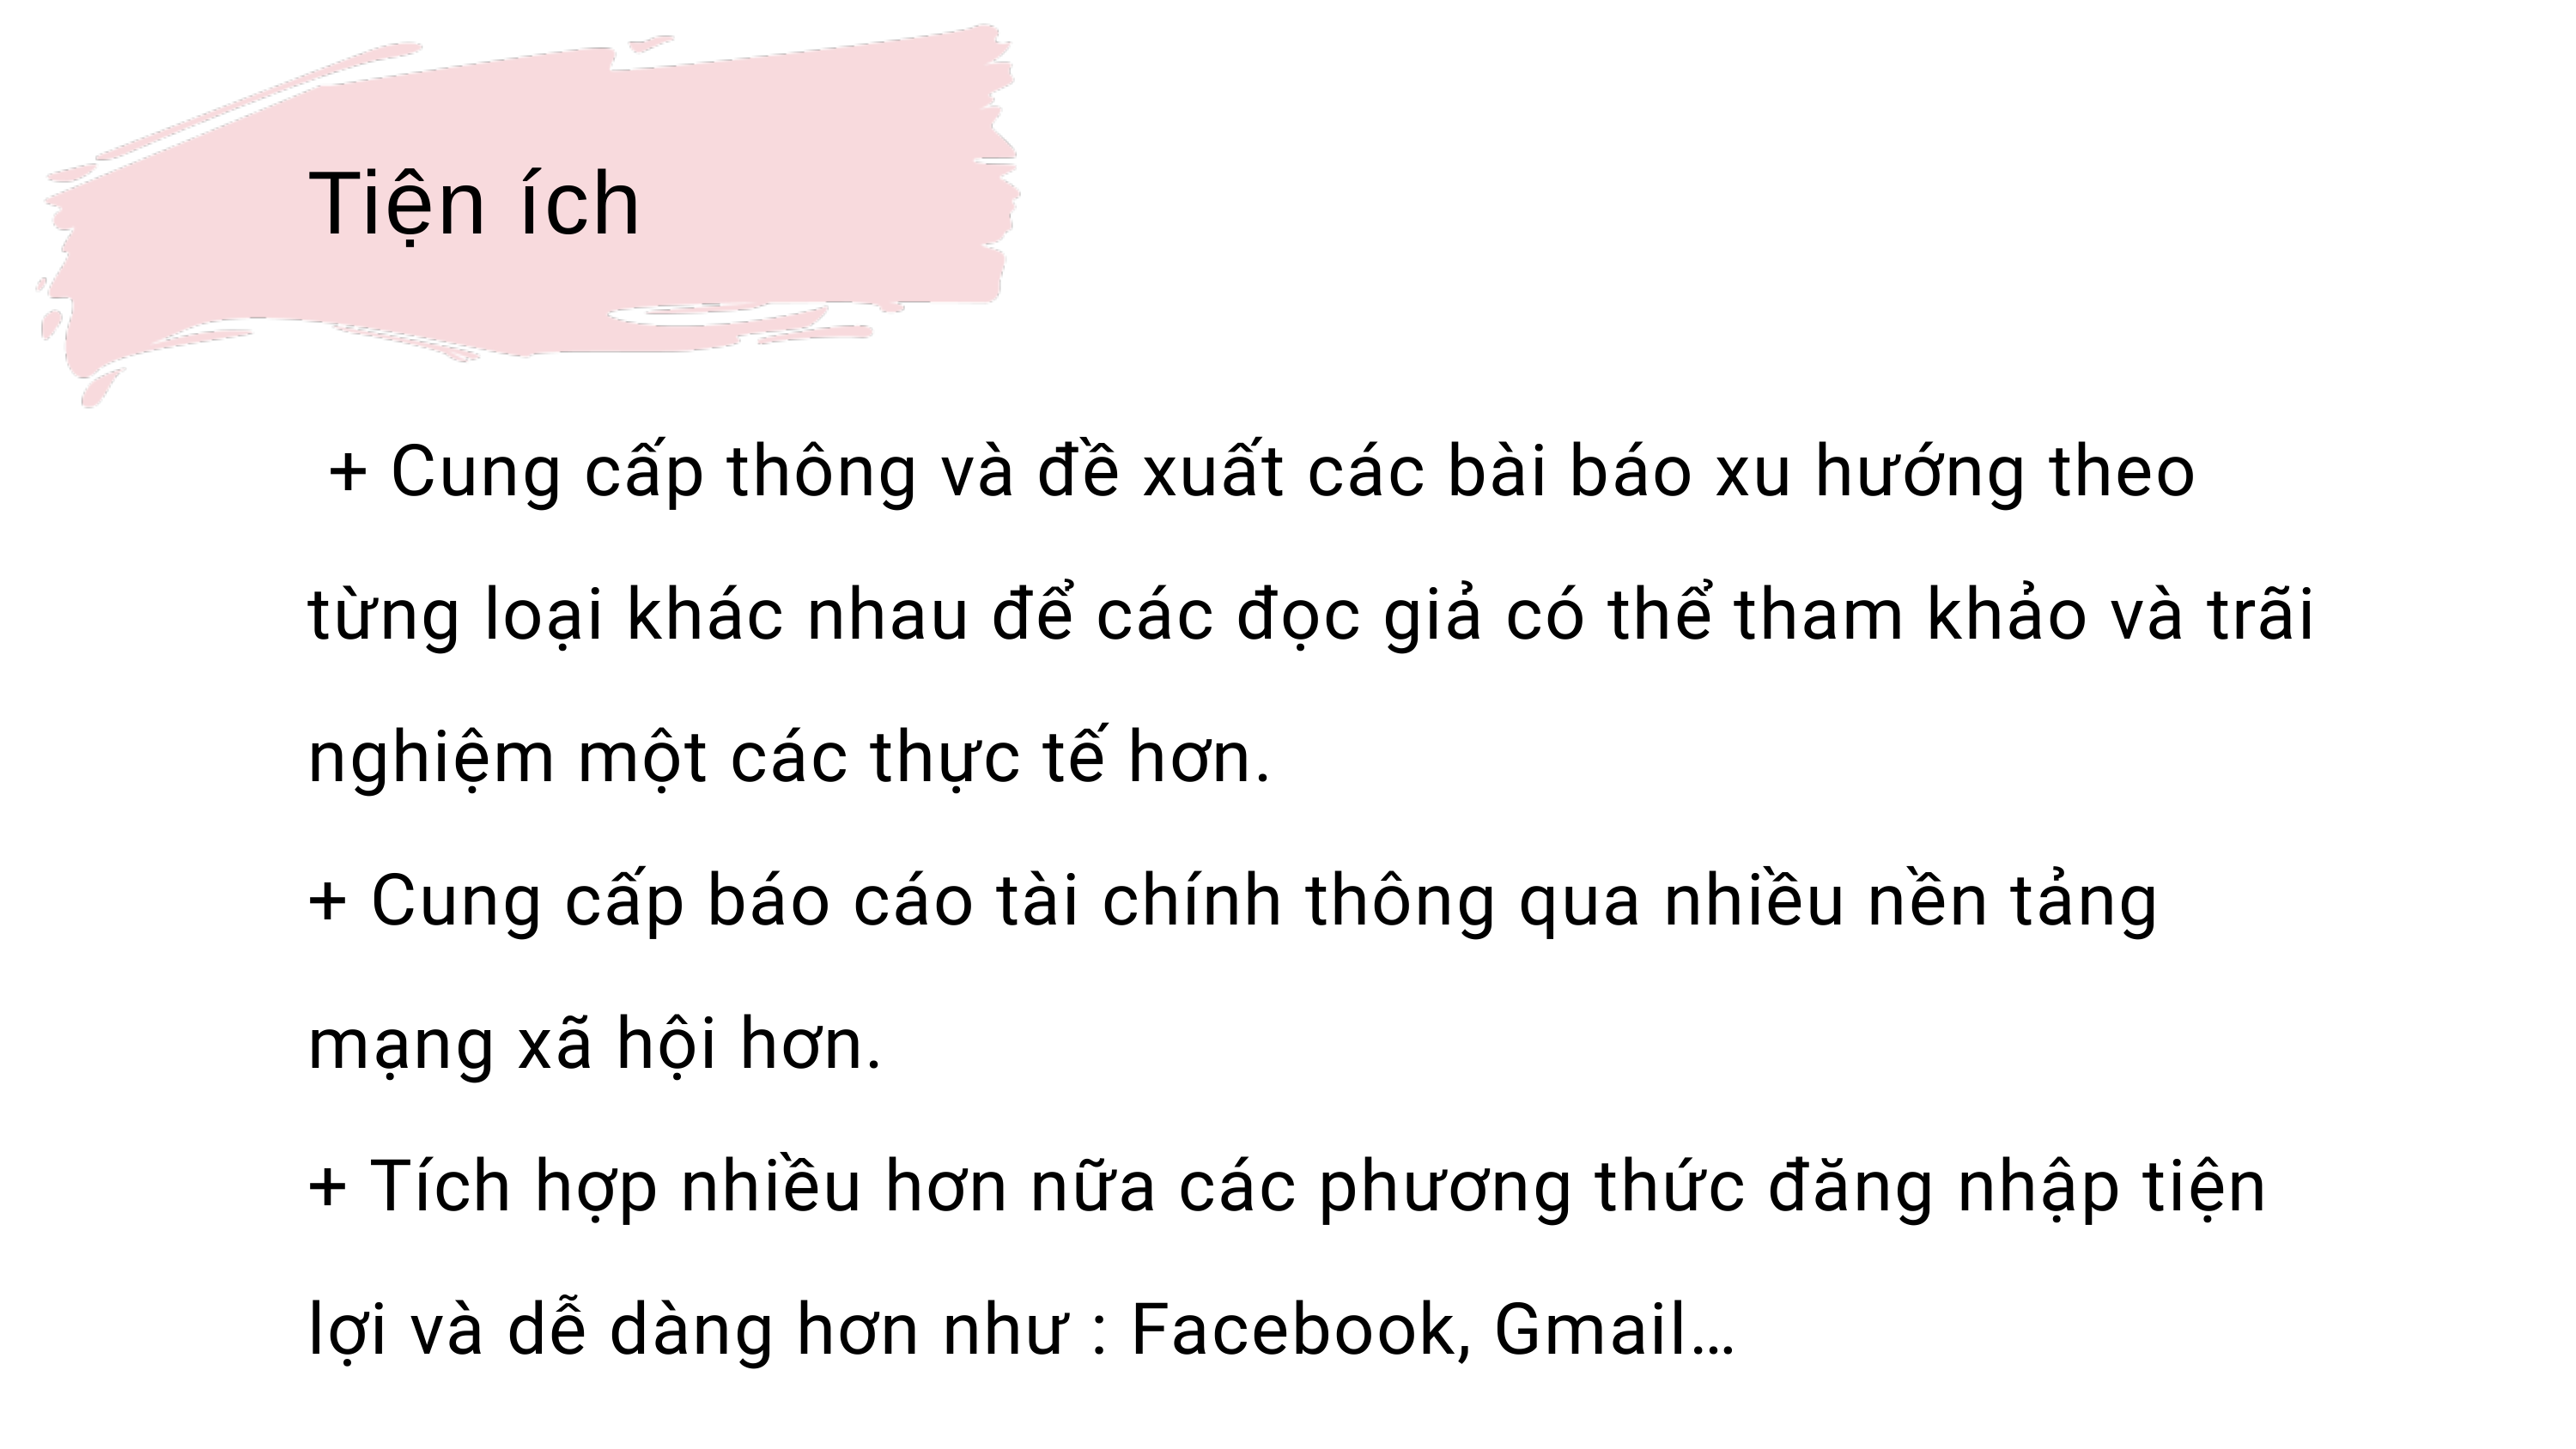

Tiện ích
 + Cung cấp thông và đề xuất các bài báo xu hướng theo từng loại khác nhau để các đọc giả có thể tham khảo và trãi nghiệm một các thực tế hơn.
+ Cung cấp báo cáo tài chính thông qua nhiều nền tảng mạng xã hội hơn.
+ Tích hợp nhiều hơn nữa các phương thức đăng nhập tiện lợi và dễ dàng hơn như : Facebook, Gmail…